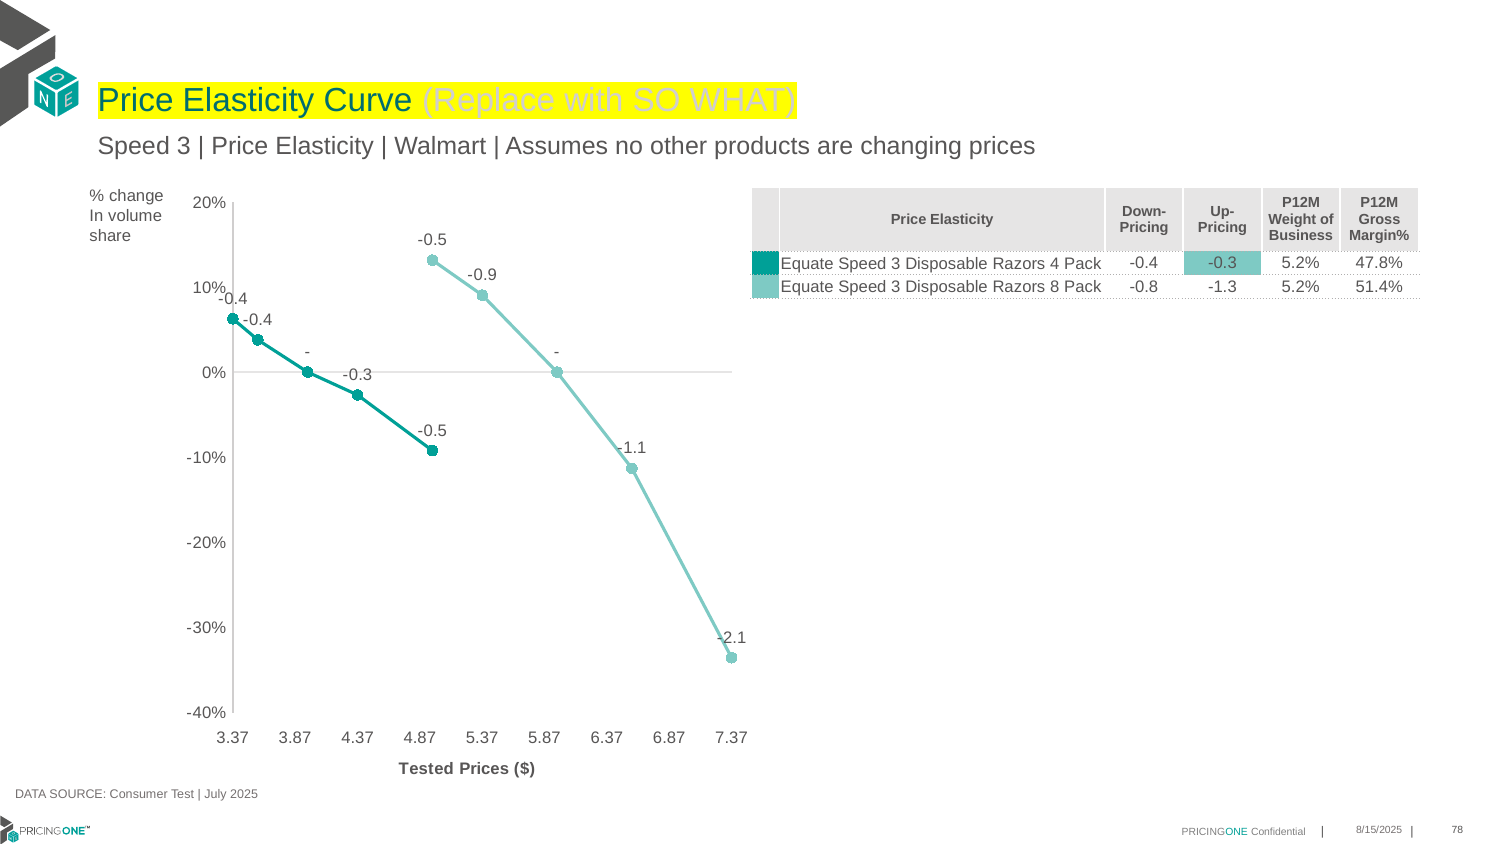

# Price Elasticity Curve (Replace with SO WHAT)
Speed 3 | Price Elasticity | Walmart | Assumes no other products are changing prices
% change In volume share
|  | Price Elasticity | Down-Pricing | Up-Pricing | P12M Weight of Business | P12M Gross Margin% |
| --- | --- | --- | --- | --- | --- |
|  | Equate Speed 3 Disposable Razors 4 Pack | -0.4 | -0.3 | 5.2% | 47.8% |
|  | Equate Speed 3 Disposable Razors 8 Pack | -0.8 | -1.3 | 5.2% | 51.4% |

### Chart

| Category | Equate Speed 3 Disposable Razors 4 Pack | Equate Speed 3 Disposable Razors 8 Pack |
|---|---|---|
DATA SOURCE: Consumer Test | July 2025

8/15/2025
78